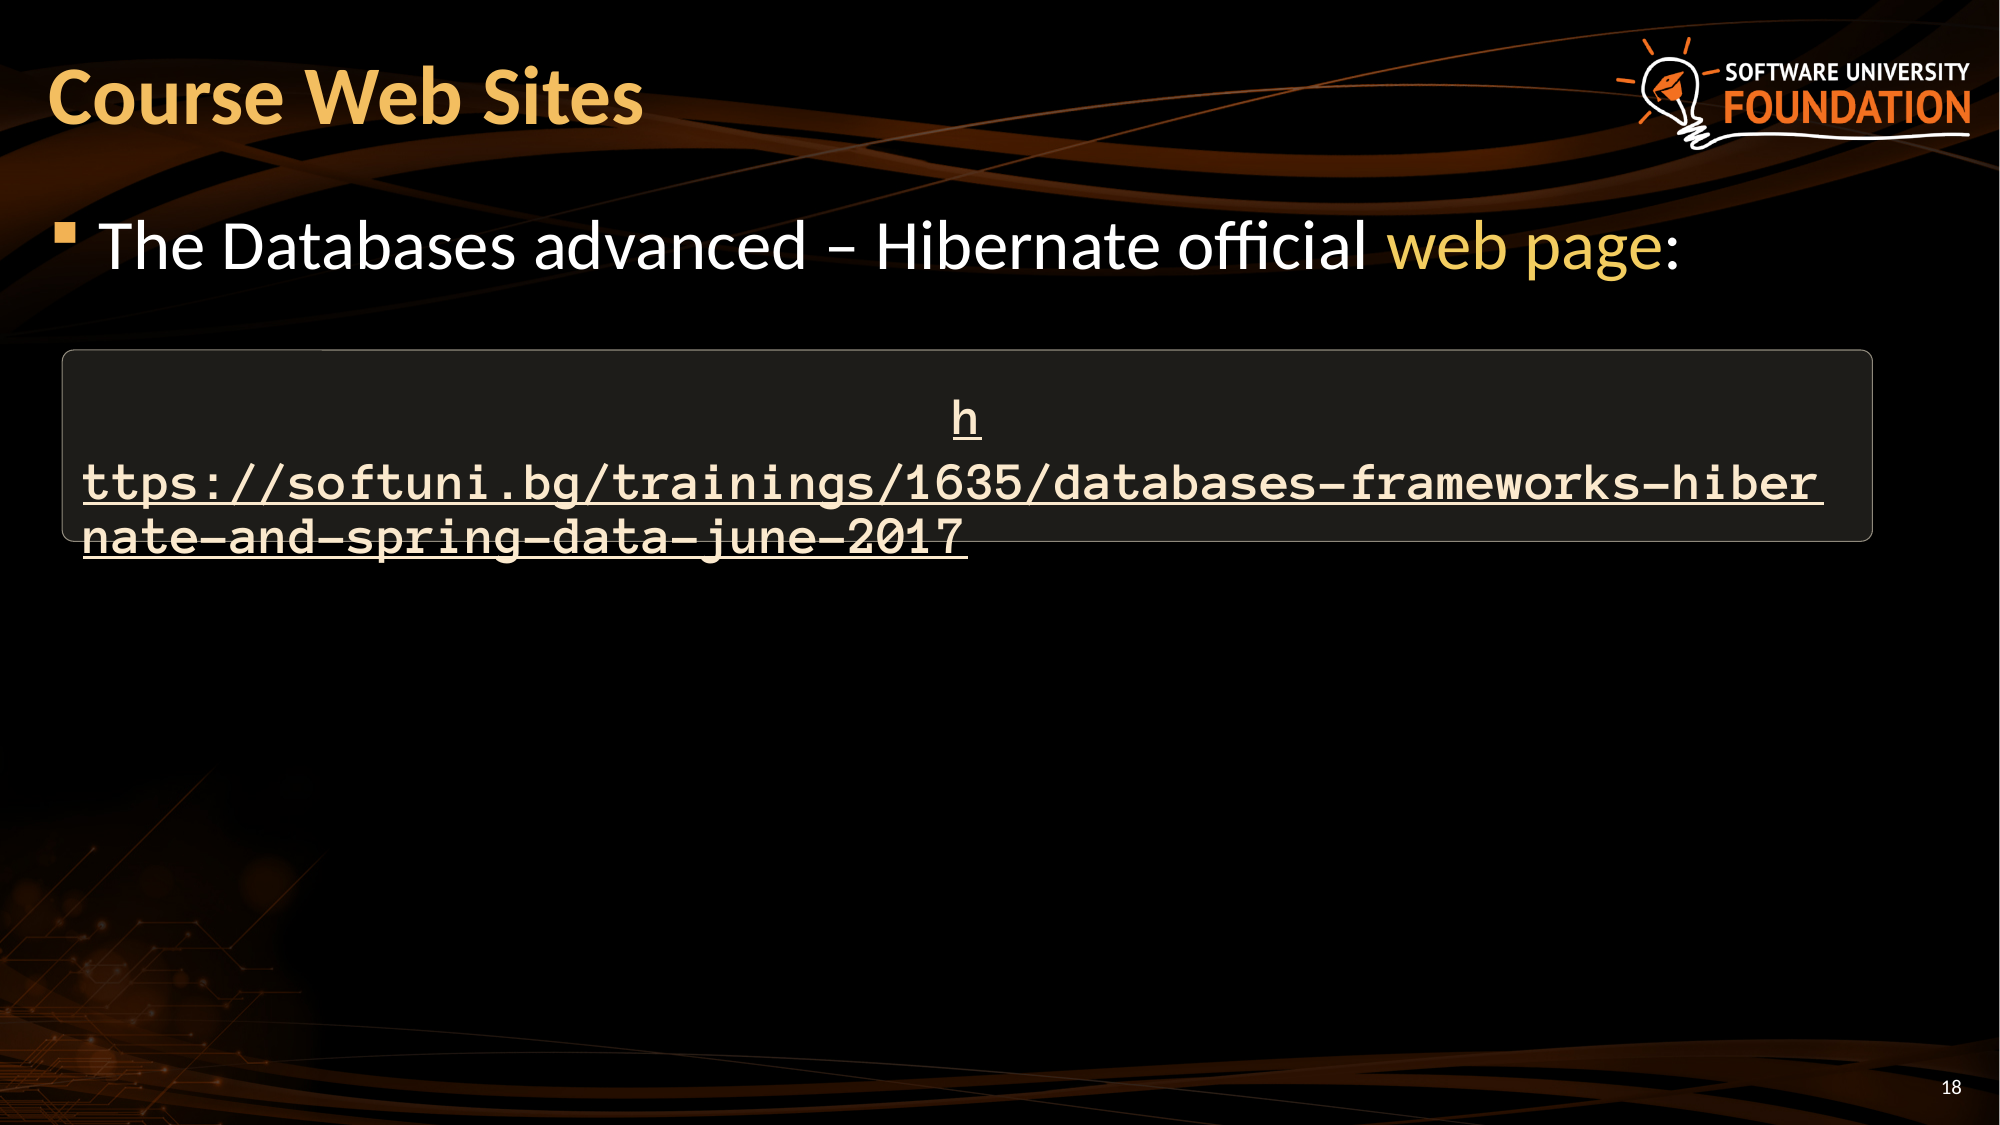

# Course Web Sites
The Databases advanced – Hibernate official web page:
https://softuni.bg/trainings/1635/databases-frameworks-hibernate-and-spring-data-june-2017
18